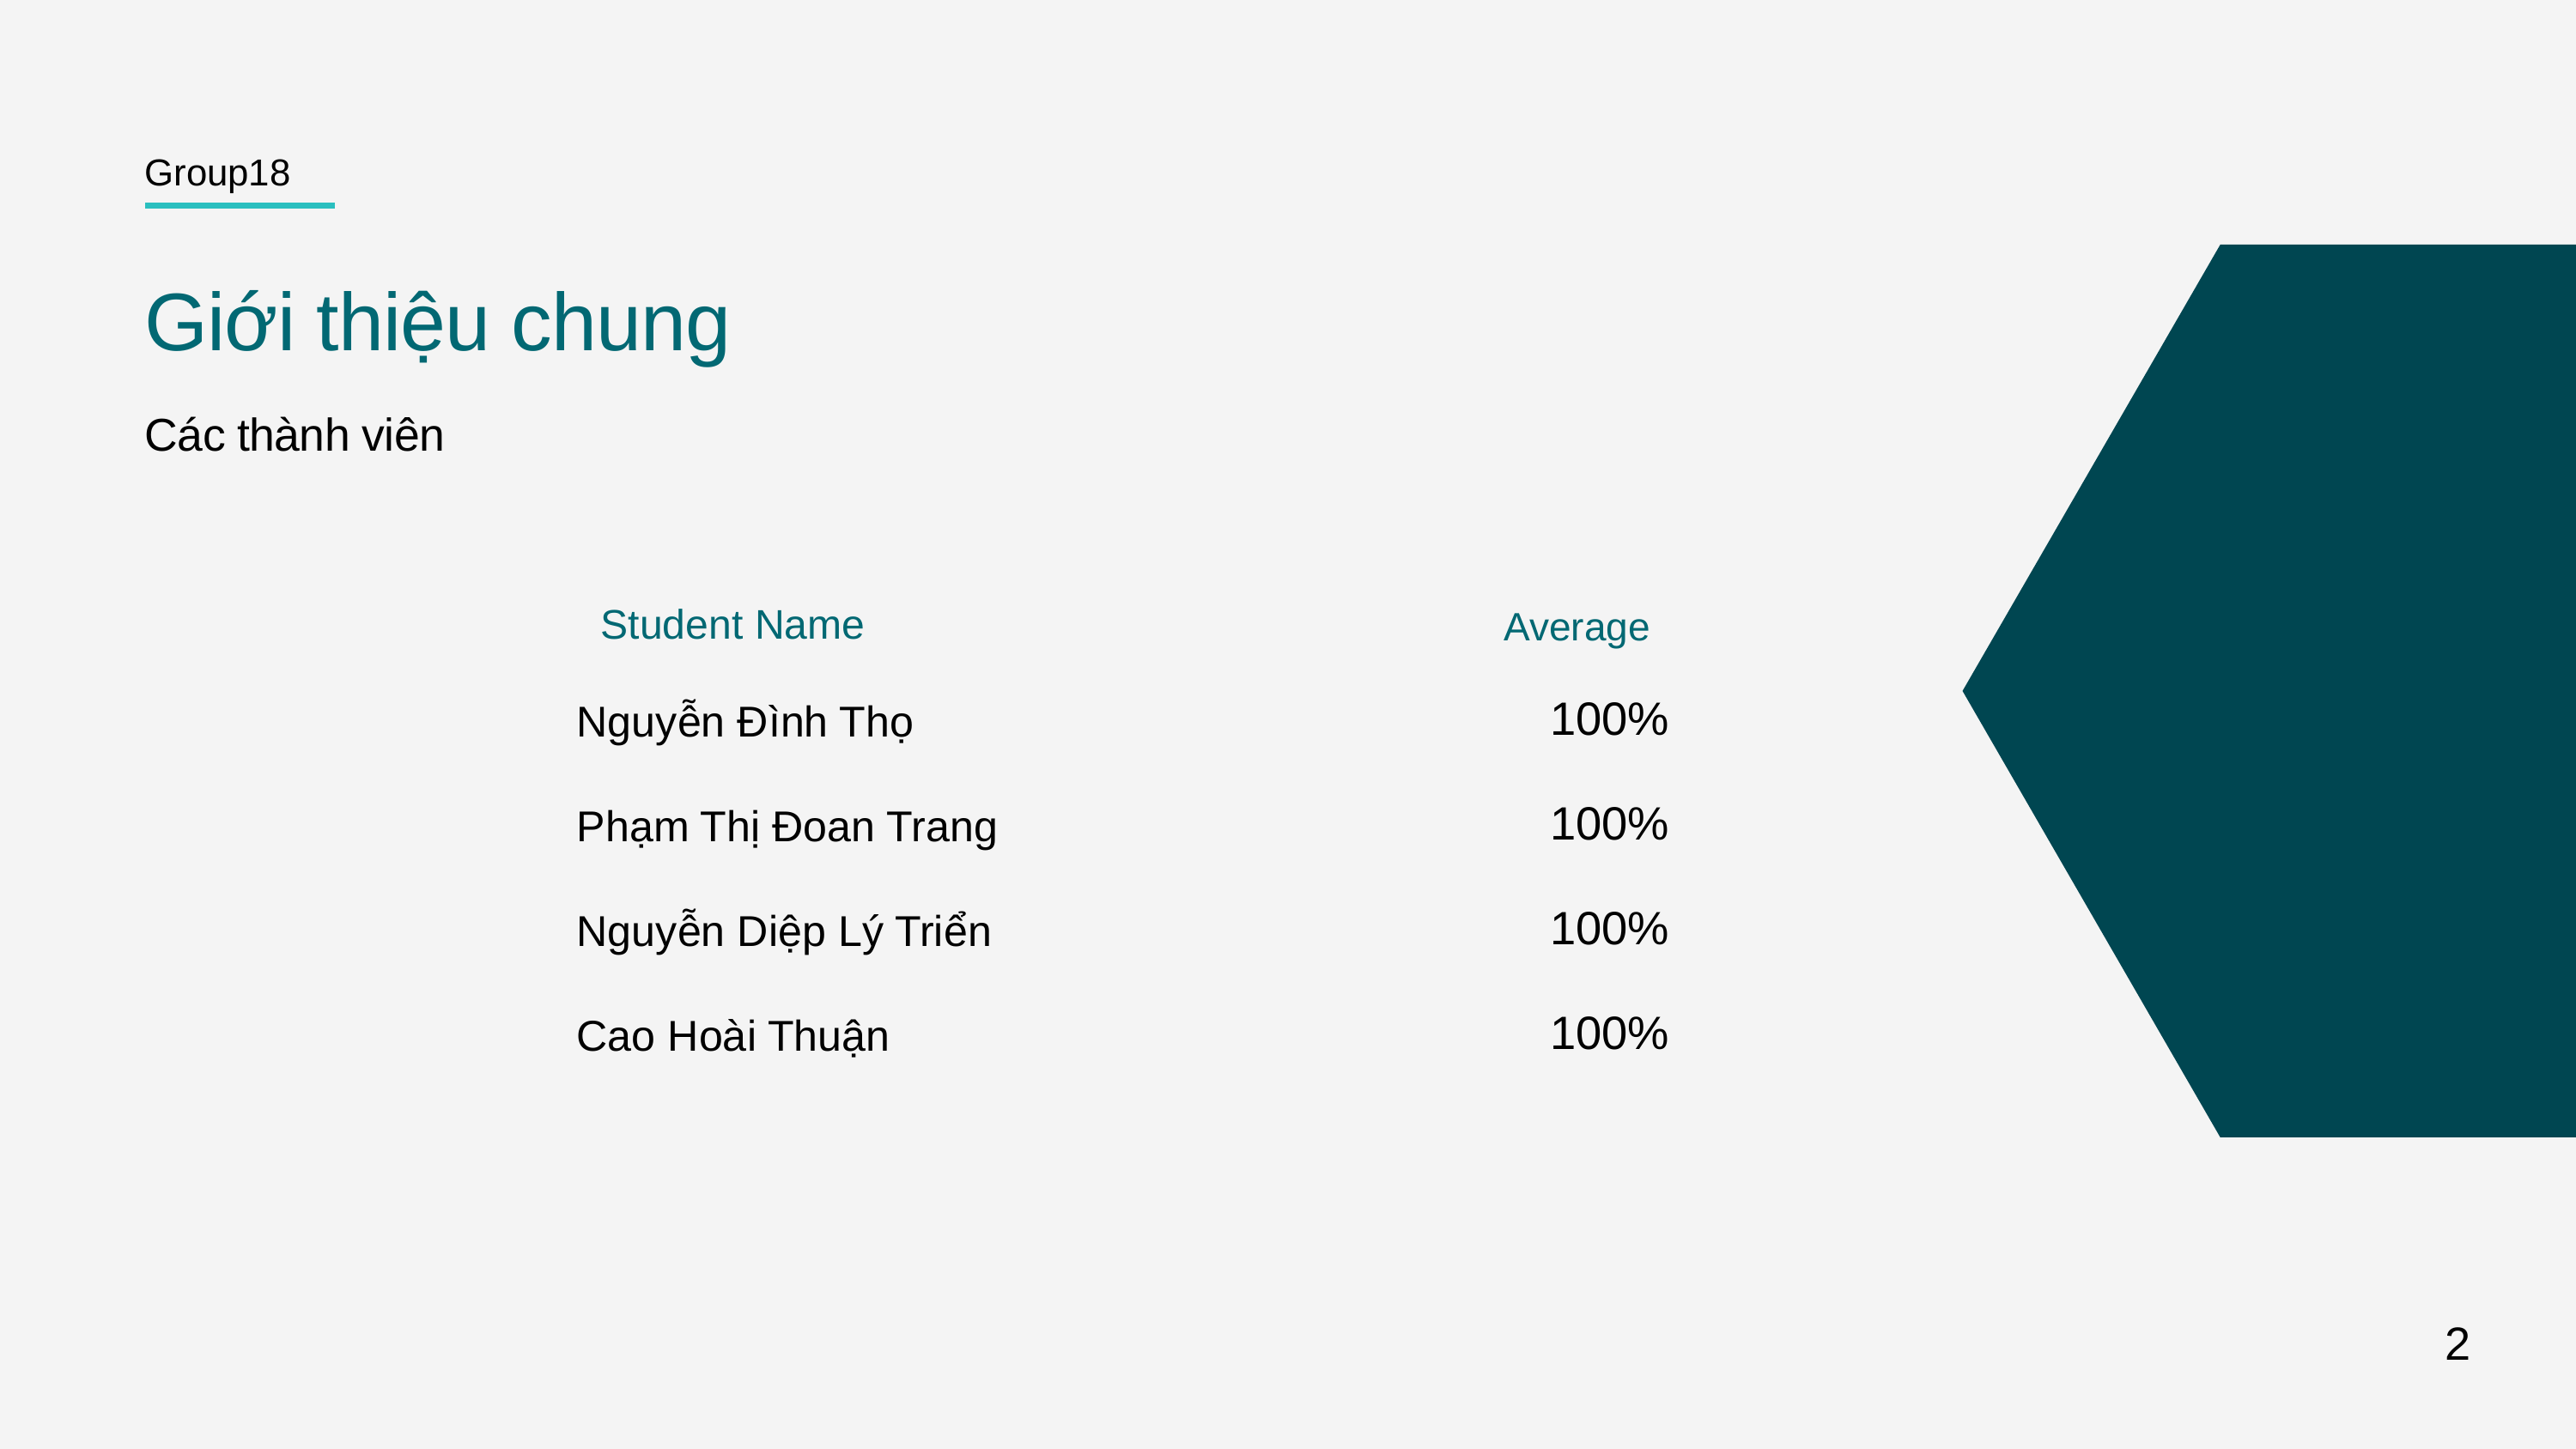

Group18

Giới thiệu chung
Các thành viên
Student Name
Average
100%
Nguyễn Đình Thọ
100%
Phạm Thị Đoan Trang
100%
Nguyễn Diệp Lý Triển
100%
Cao Hoài Thuận
2